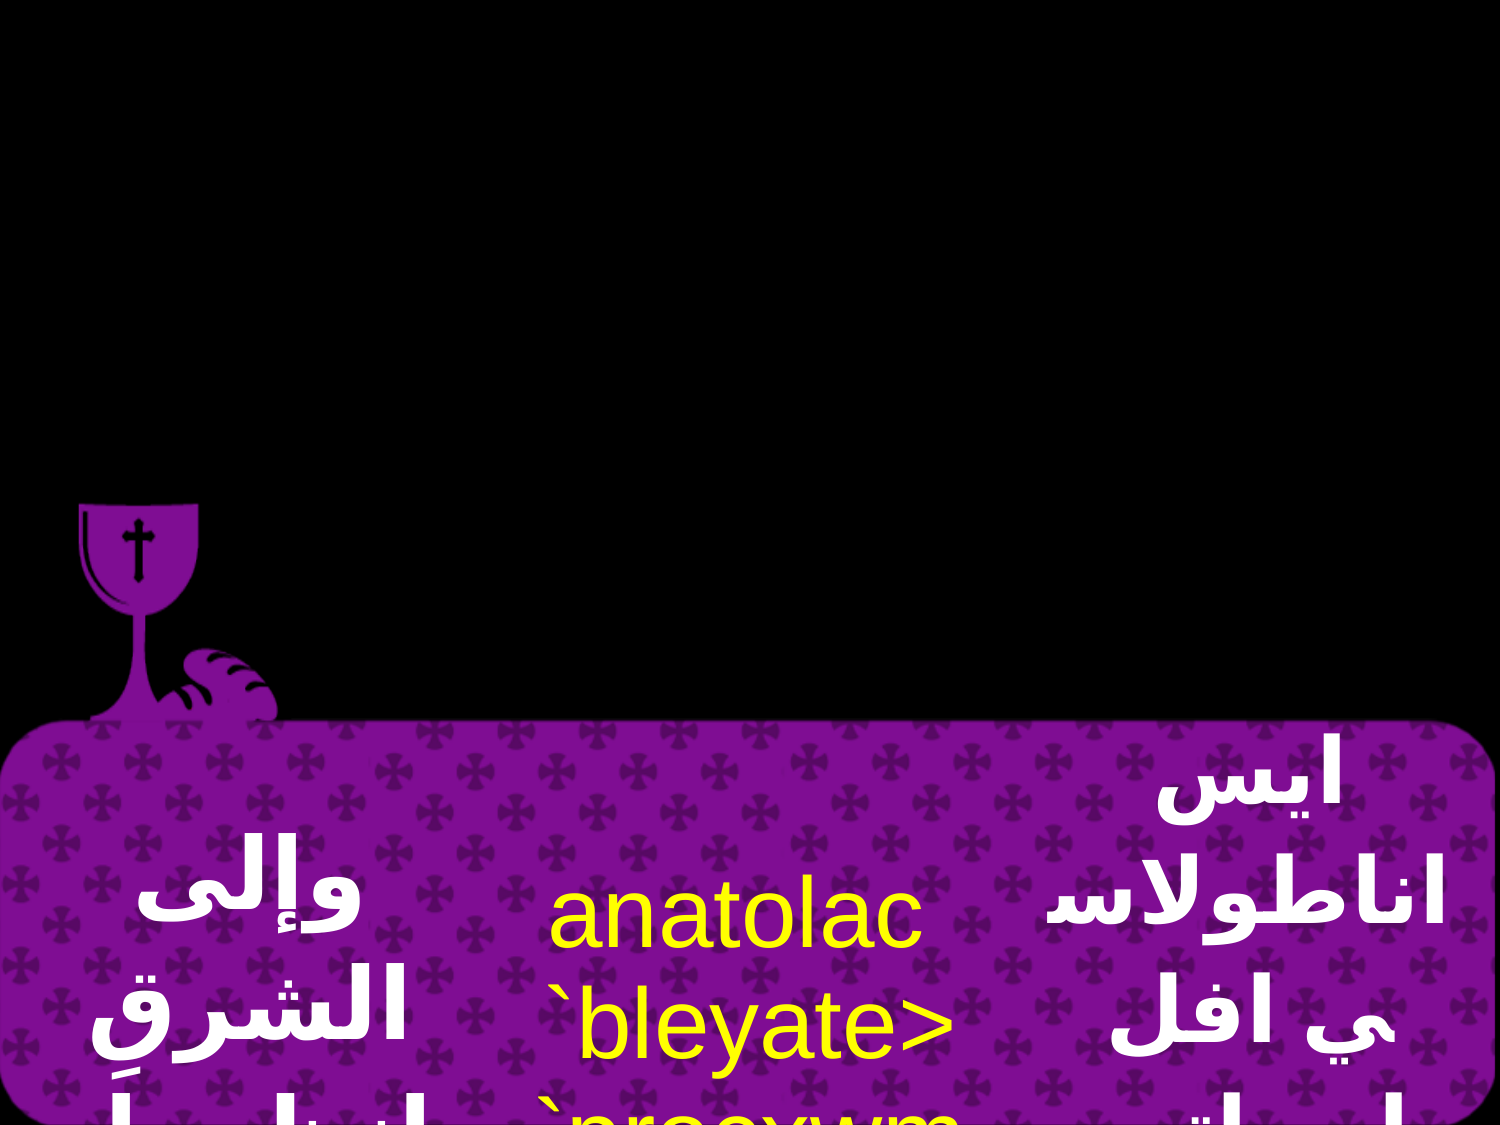

| وإلى الشرقِ انظروا، نُنصِتْ | anatolac `bleyate> `procxwmen | ايس اناطولاسي افل ابساتي ابروس خومين |
| --- | --- | --- |